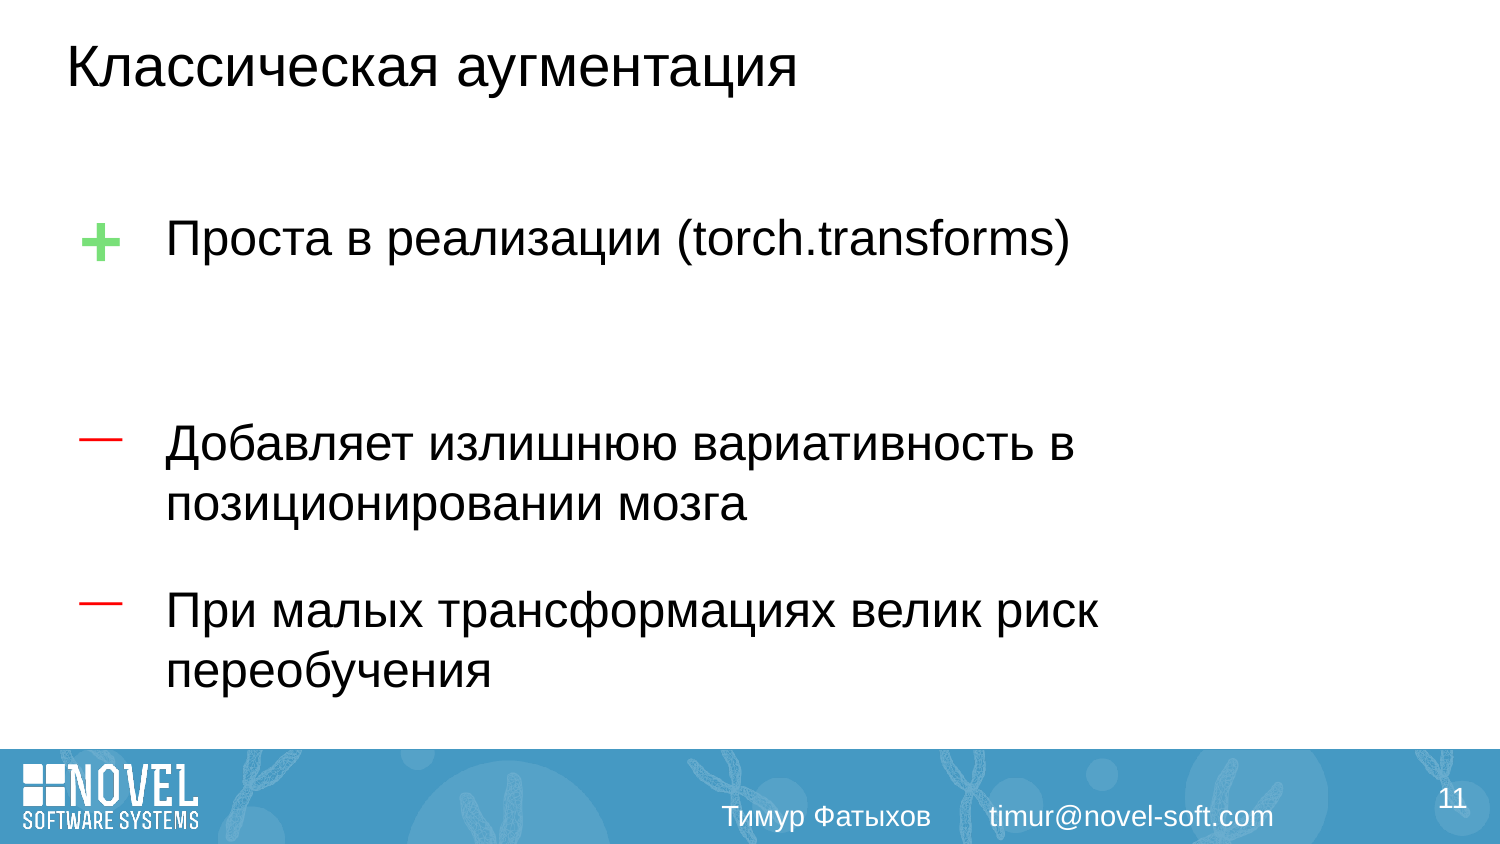

# Классическая аугментация
+
Проста в реализации (torch.transforms)

_
Добавляет излишнюю вариативность в позиционировании мозга

_
При малых трансформациях велик риск переобучения
11